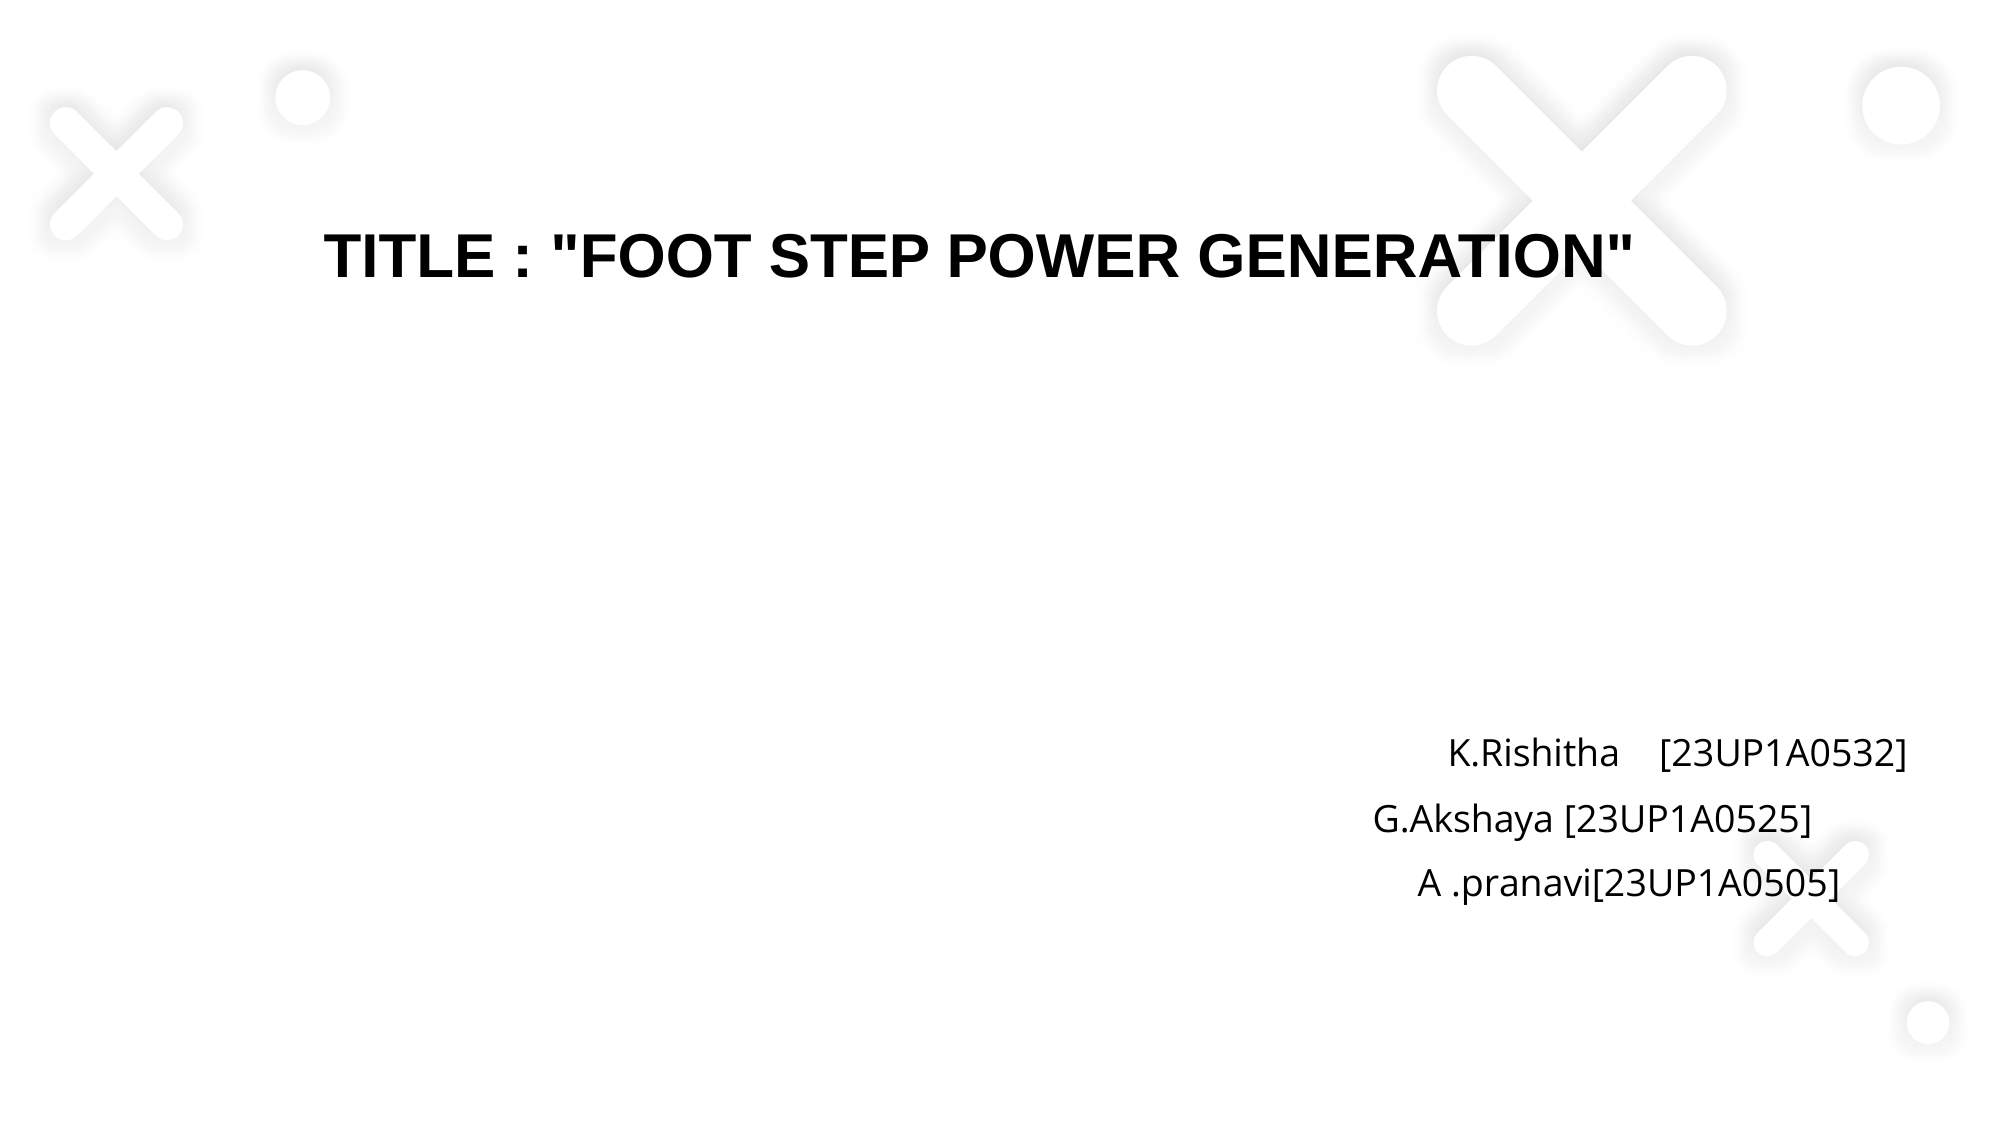

# TITLE : "FOOT STEP POWER GENERATION"
K.Rishitha    [23UP1A0532]

G.Akshaya [23UP1A0525]
 A .pranavi[23UP1A0505]